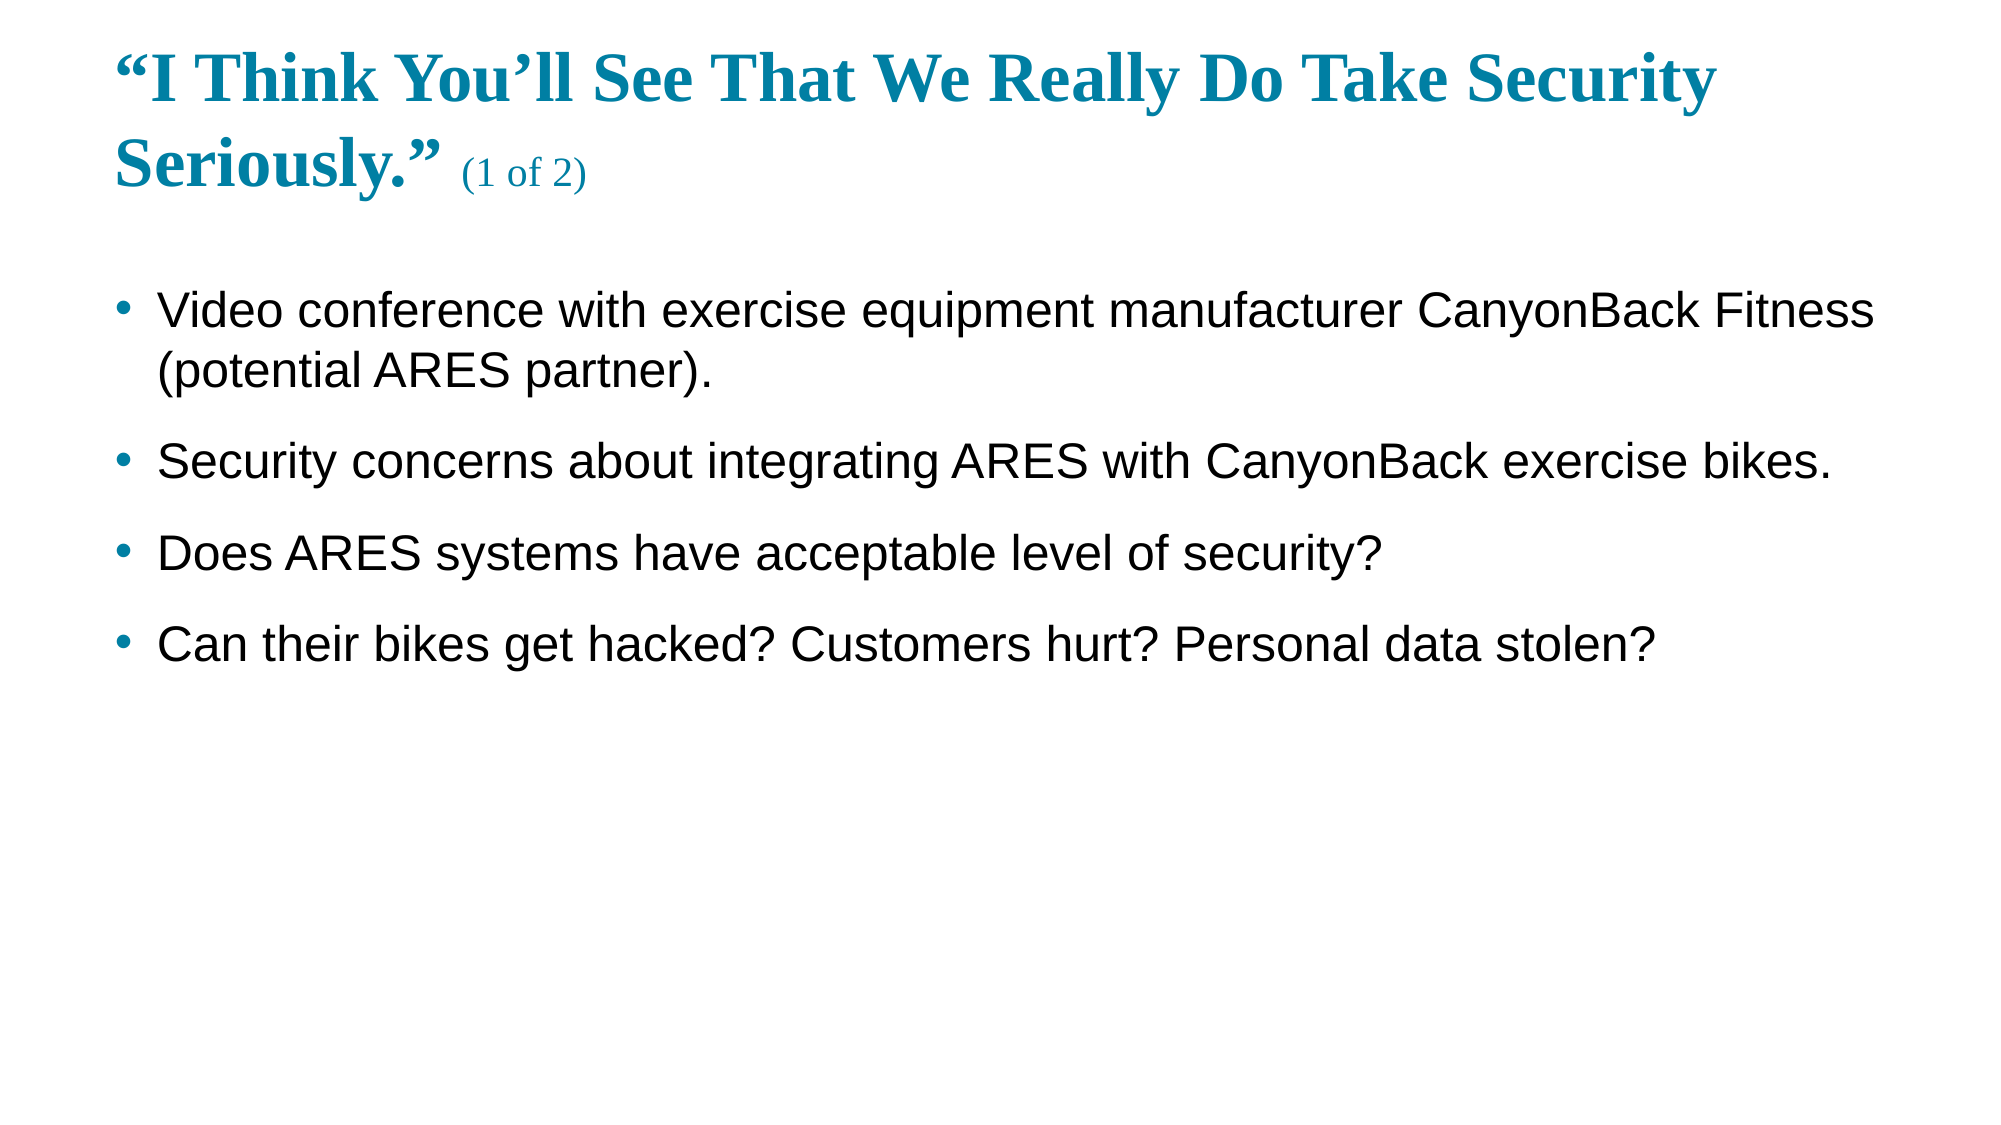

# “I Think You’ll See That We Really Do Take Security Seriously.” (1 of 2)
Video conference with exercise equipment manufacturer CanyonBack Fitness (potential A R E S partner).
Security concerns about integrating A R E S with CanyonBack exercise bikes.
Does A R E S systems have acceptable level of security?
Can their bikes get hacked? Customers hurt? Personal data stolen?